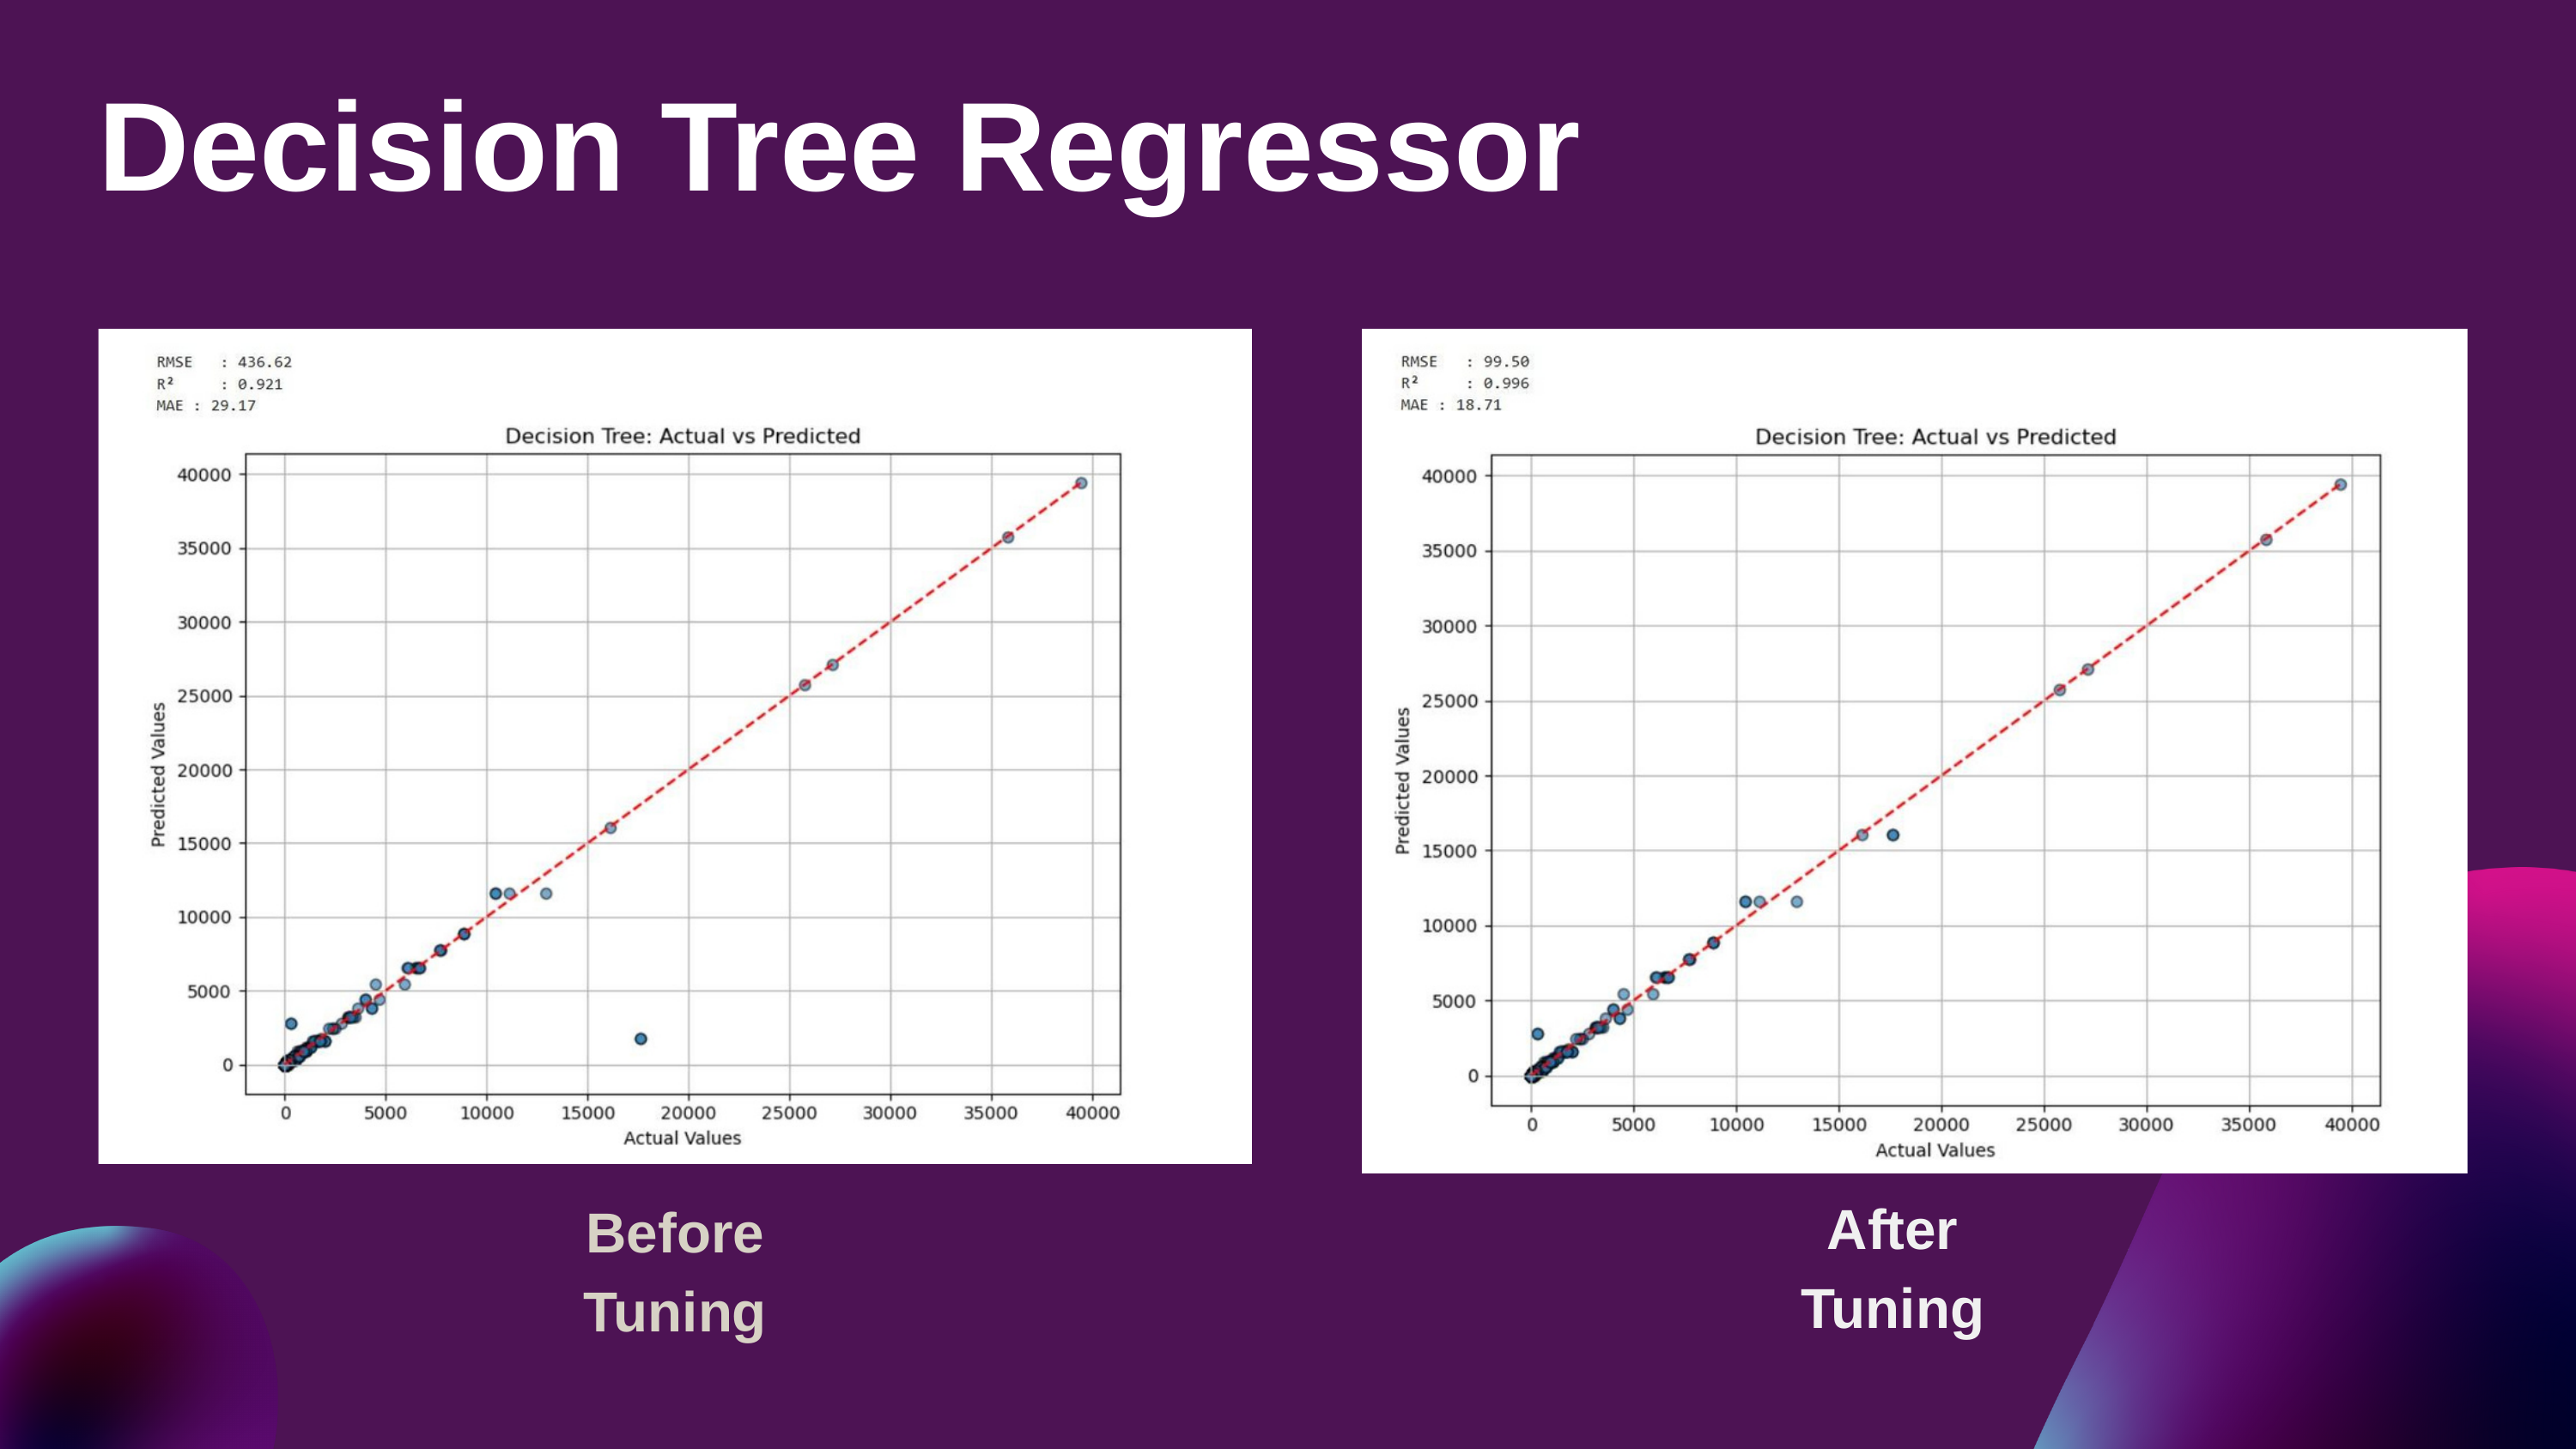

Decision Tree Regressor

After Tuning
Before Tuning